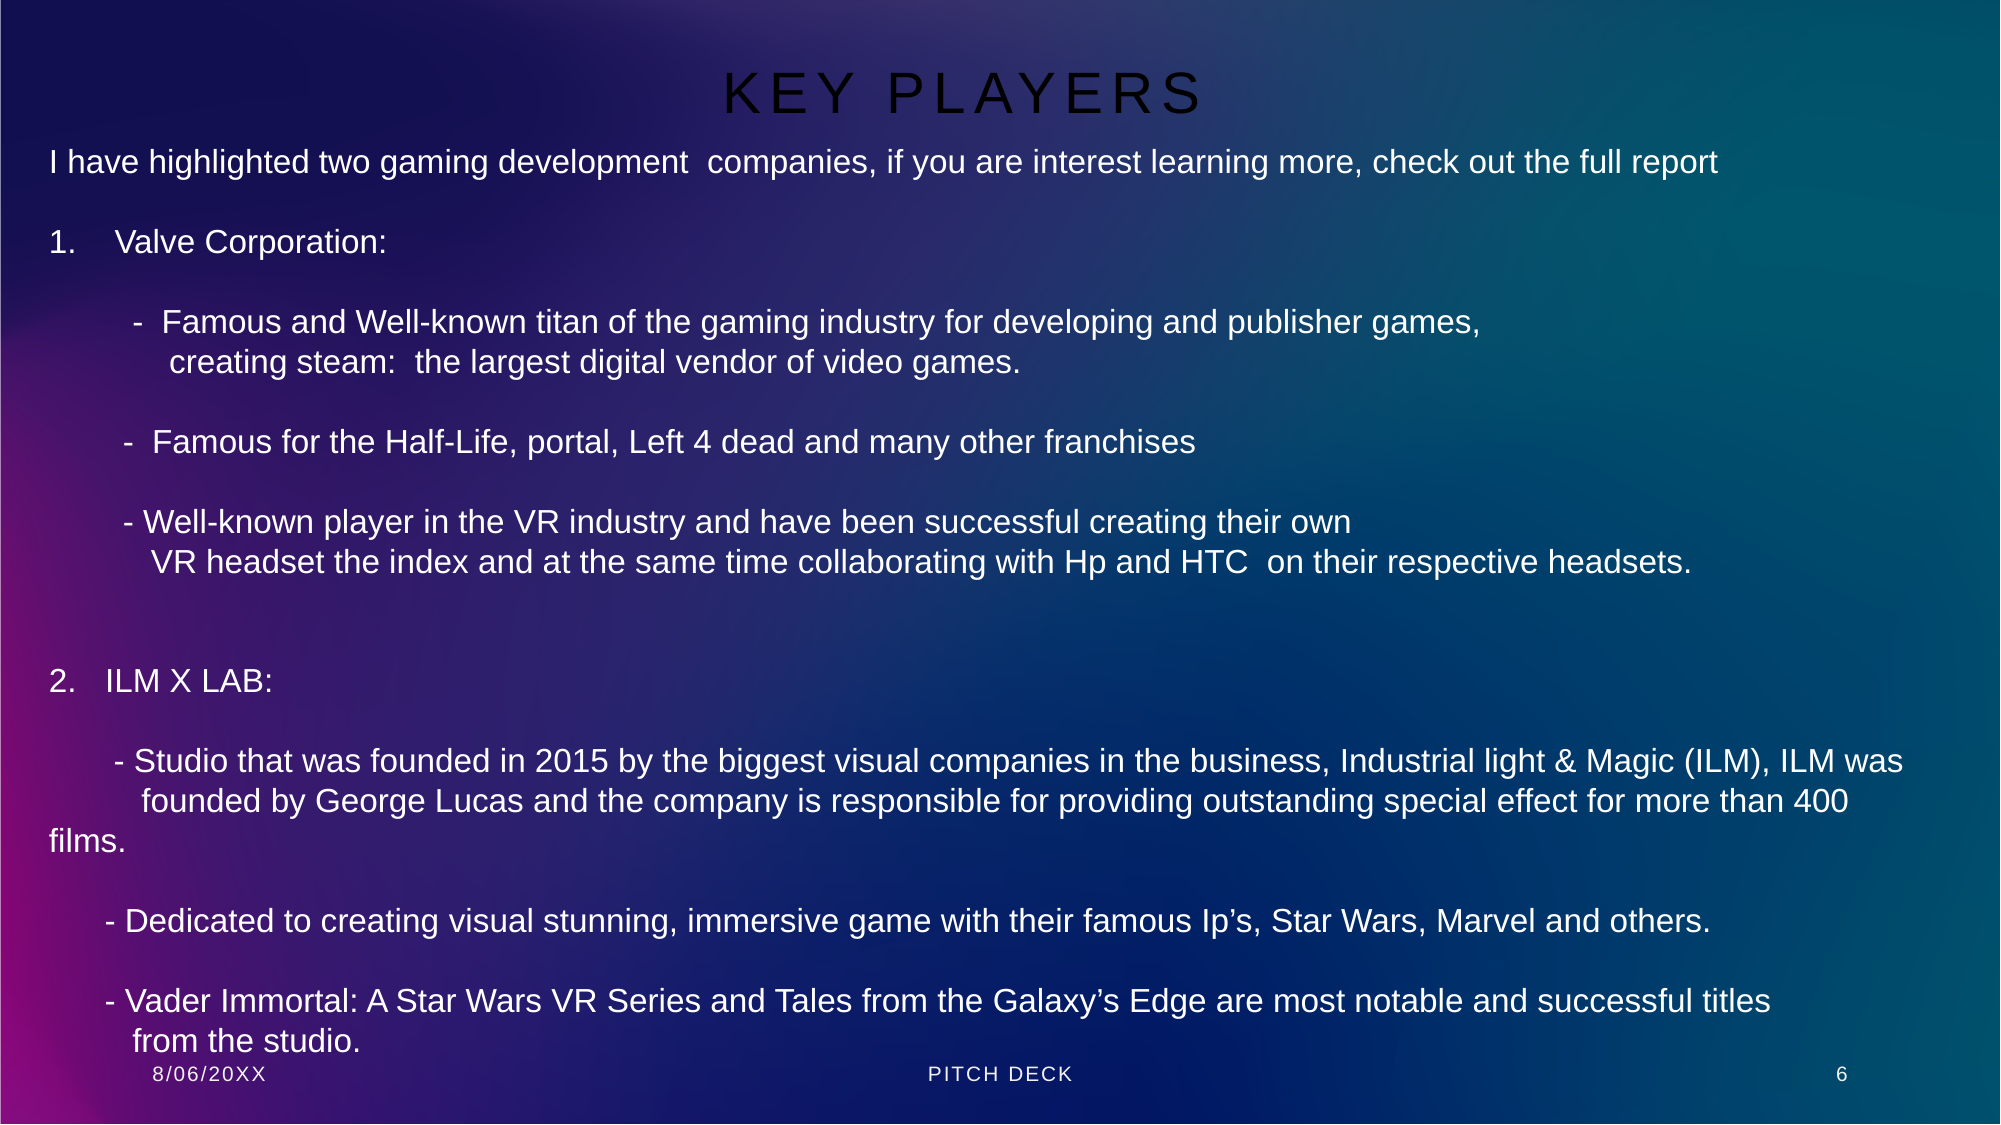

# KEY Players
I have highlighted two gaming development  companies, if you are interest learning more, check out the full report

 Valve Corporation:

         -  Famous and Well-known titan of the gaming industry for developing and publisher games,
             creating steam:  the largest digital vendor of video games.

        -  Famous for the Half-Life, portal, Left 4 dead and many other franchises

        - Well-known player in the VR industry and have been successful creating their own
           VR headset the index and at the same time collaborating with Hp and HTC  on their respective headsets.

ILM X LAB:

       - Studio that was founded in 2015 by the biggest visual companies in the business, Industrial light & Magic (ILM), ILM was
          founded by George Lucas and the company is responsible for providing outstanding special effect for more than 400 films.

      - Dedicated to creating visual stunning, immersive game with their famous Ip’s, Star Wars, Marvel and others.

      - Vader Immortal: A Star Wars VR Series and Tales from the Galaxy’s Edge are most notable and successful titles
         from the studio.
8/06/20XX
PITCH DECK
6